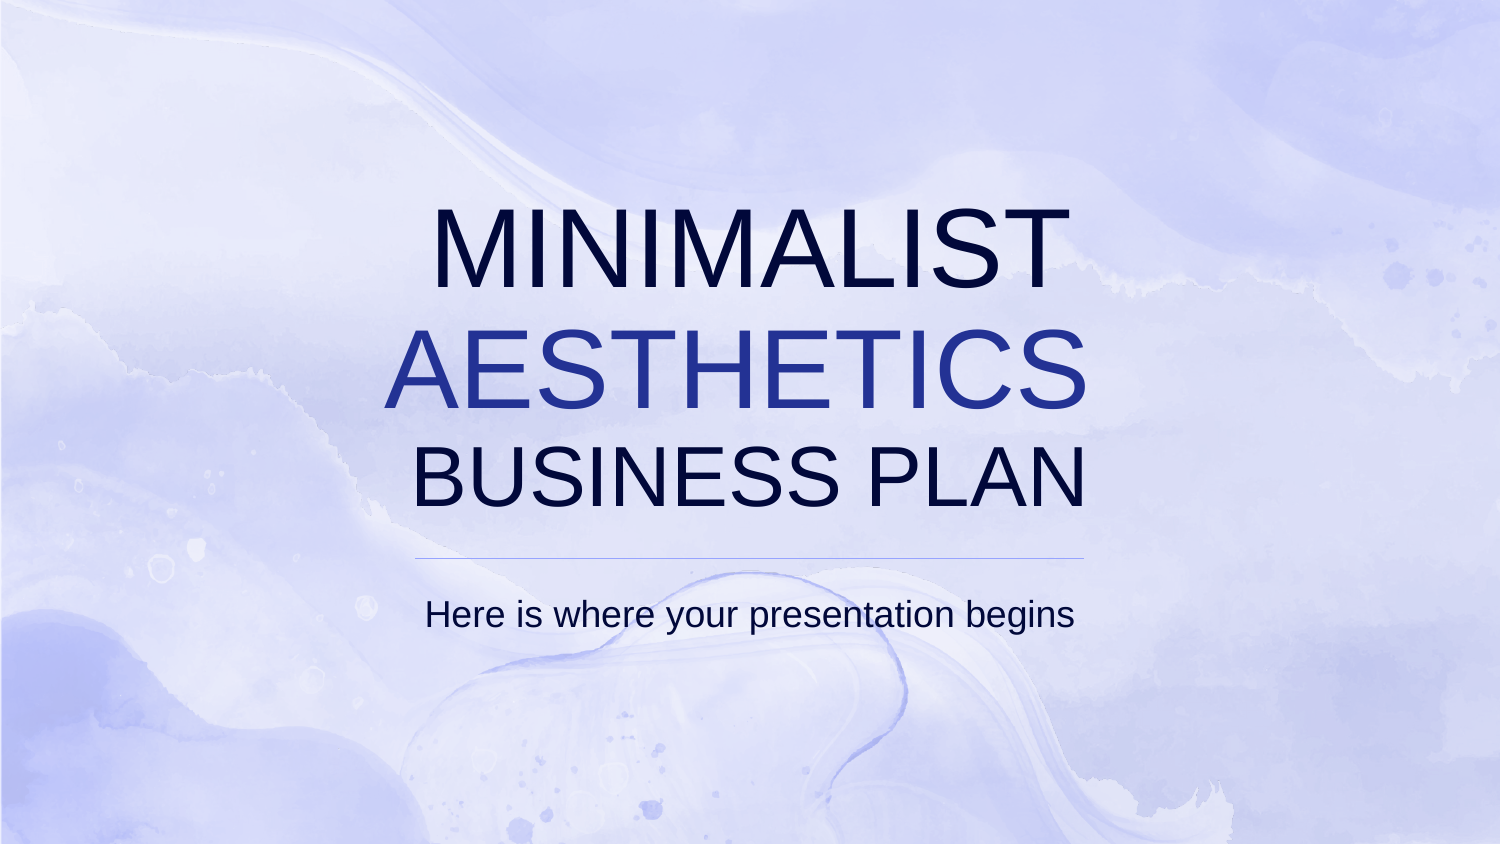

# MINIMALIST AESTHETICS
BUSINESS PLAN
Here is where your presentation begins